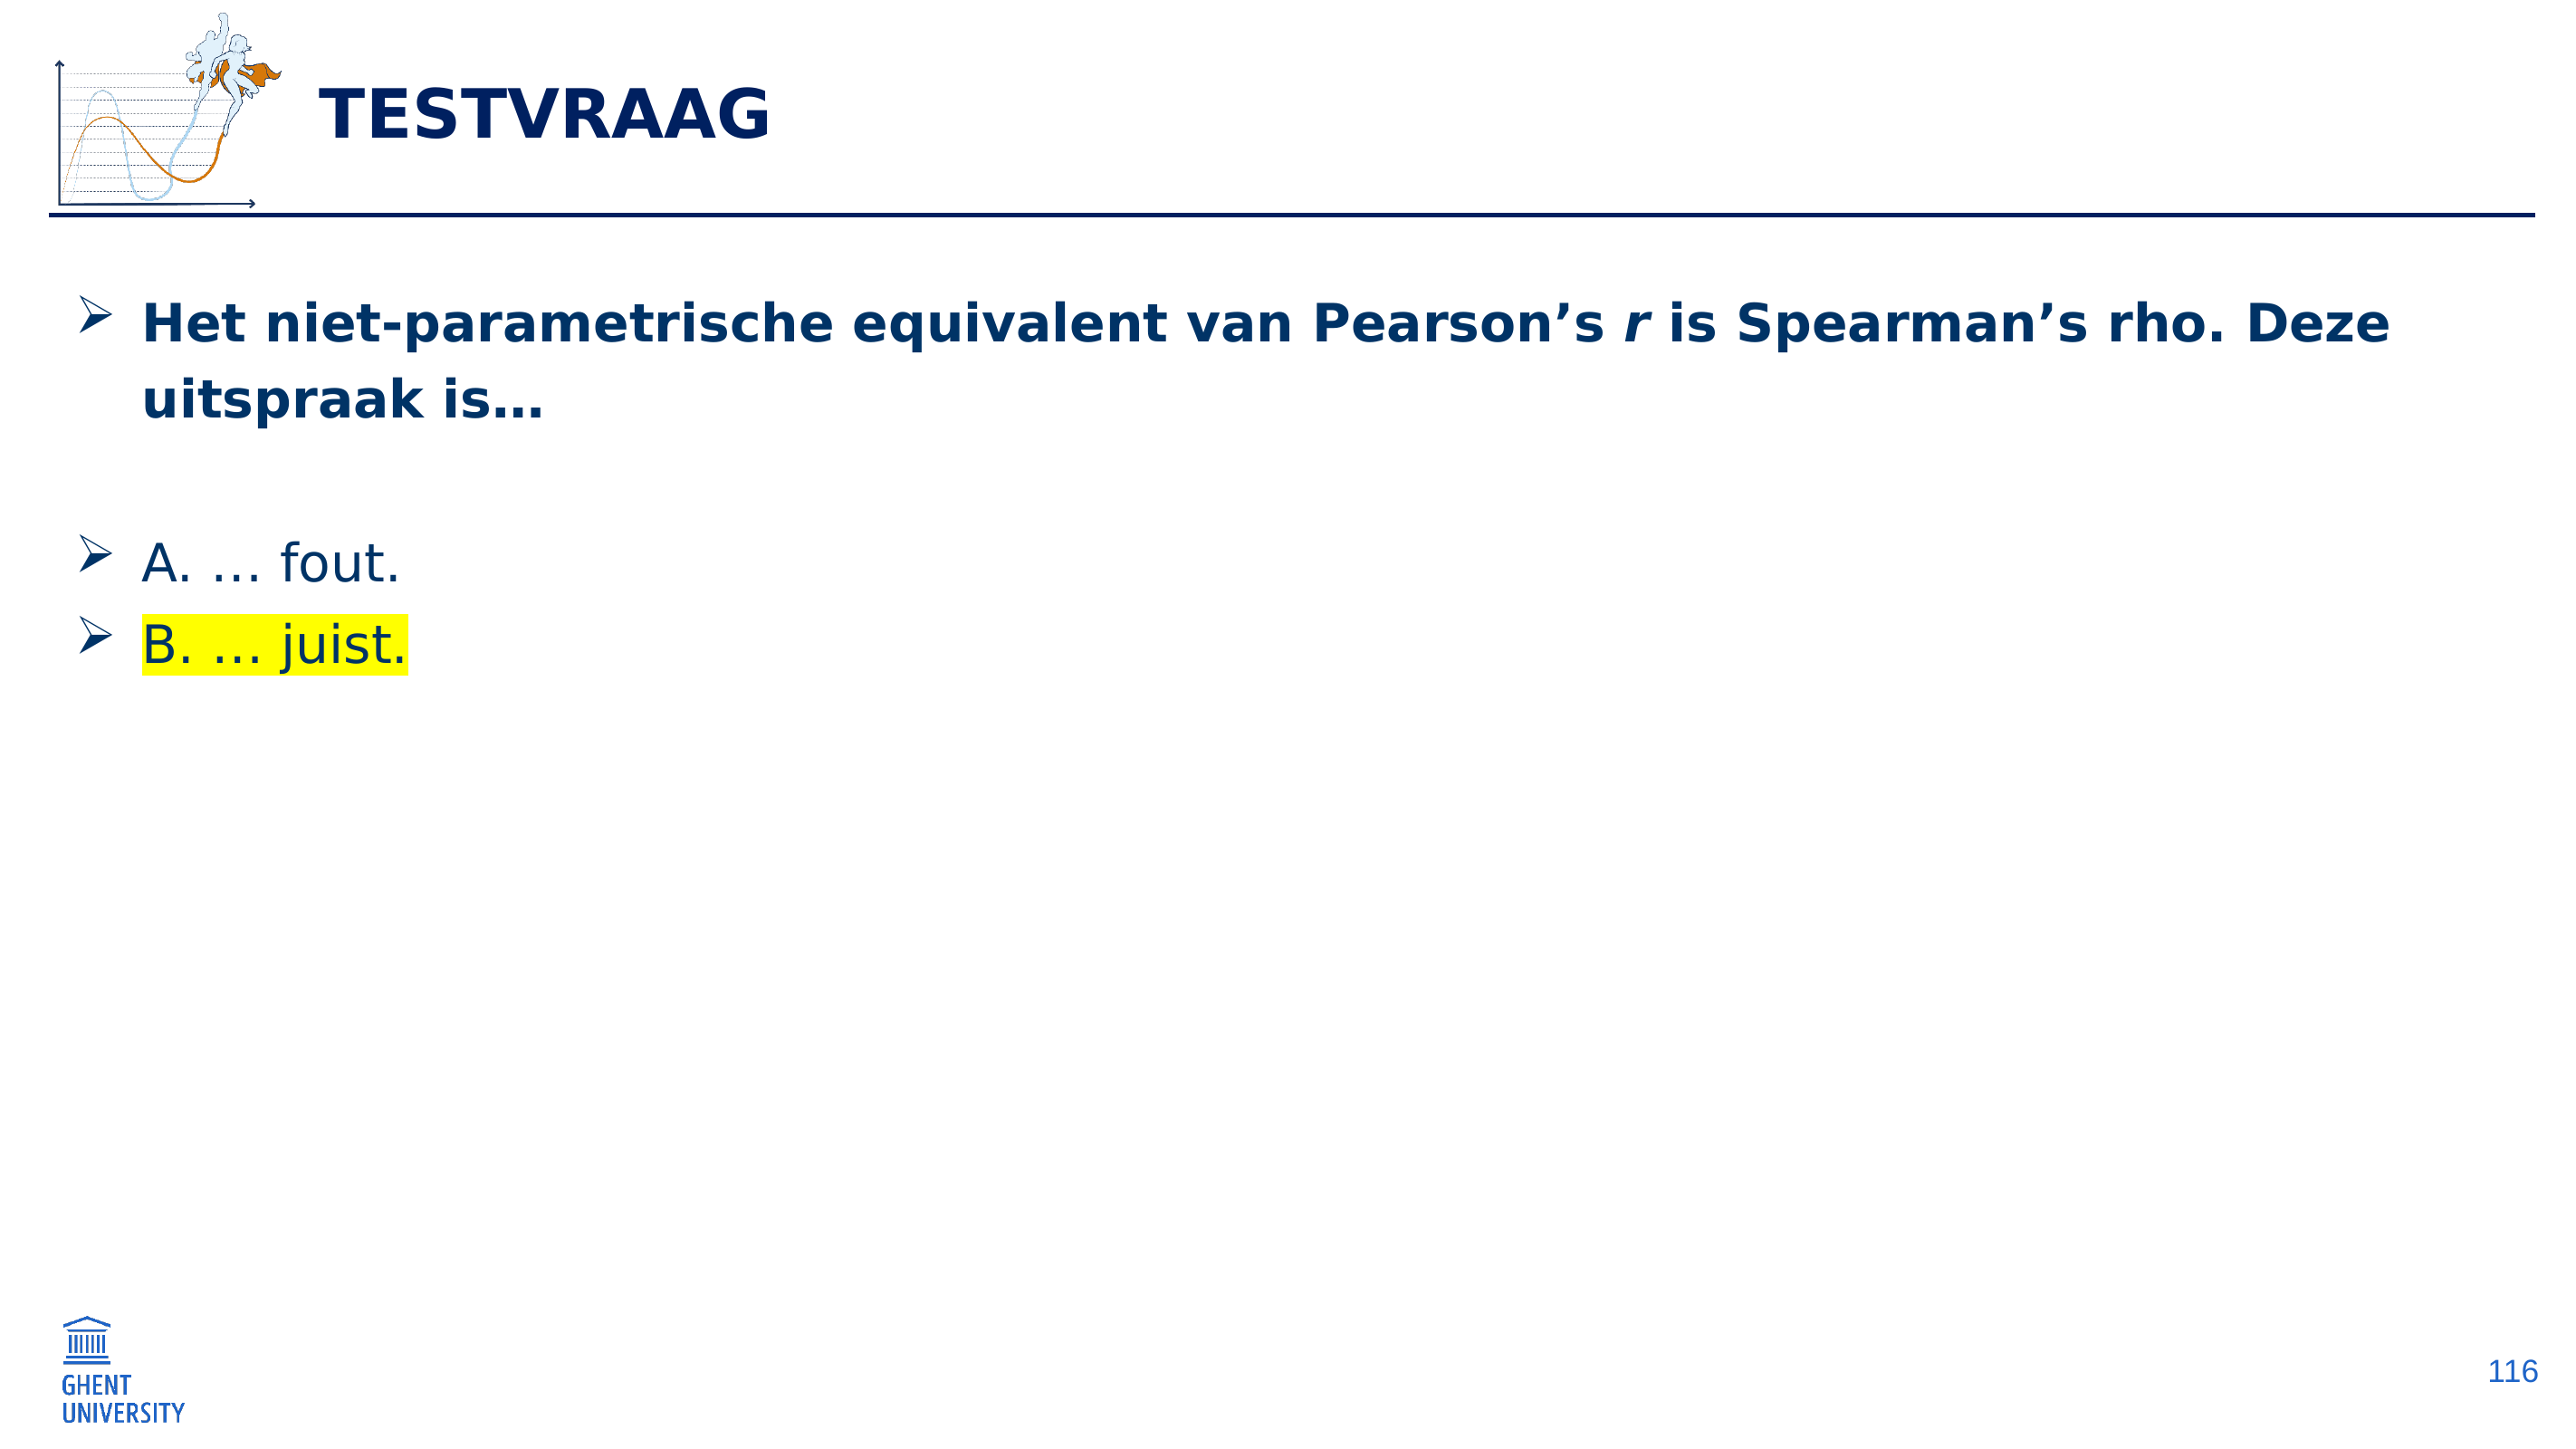

# testvraag
Het niet-parametrische equivalent van Pearson’s r is Spearman’s rho. Deze uitspraak is…

A. … fout.
B. … juist.
116